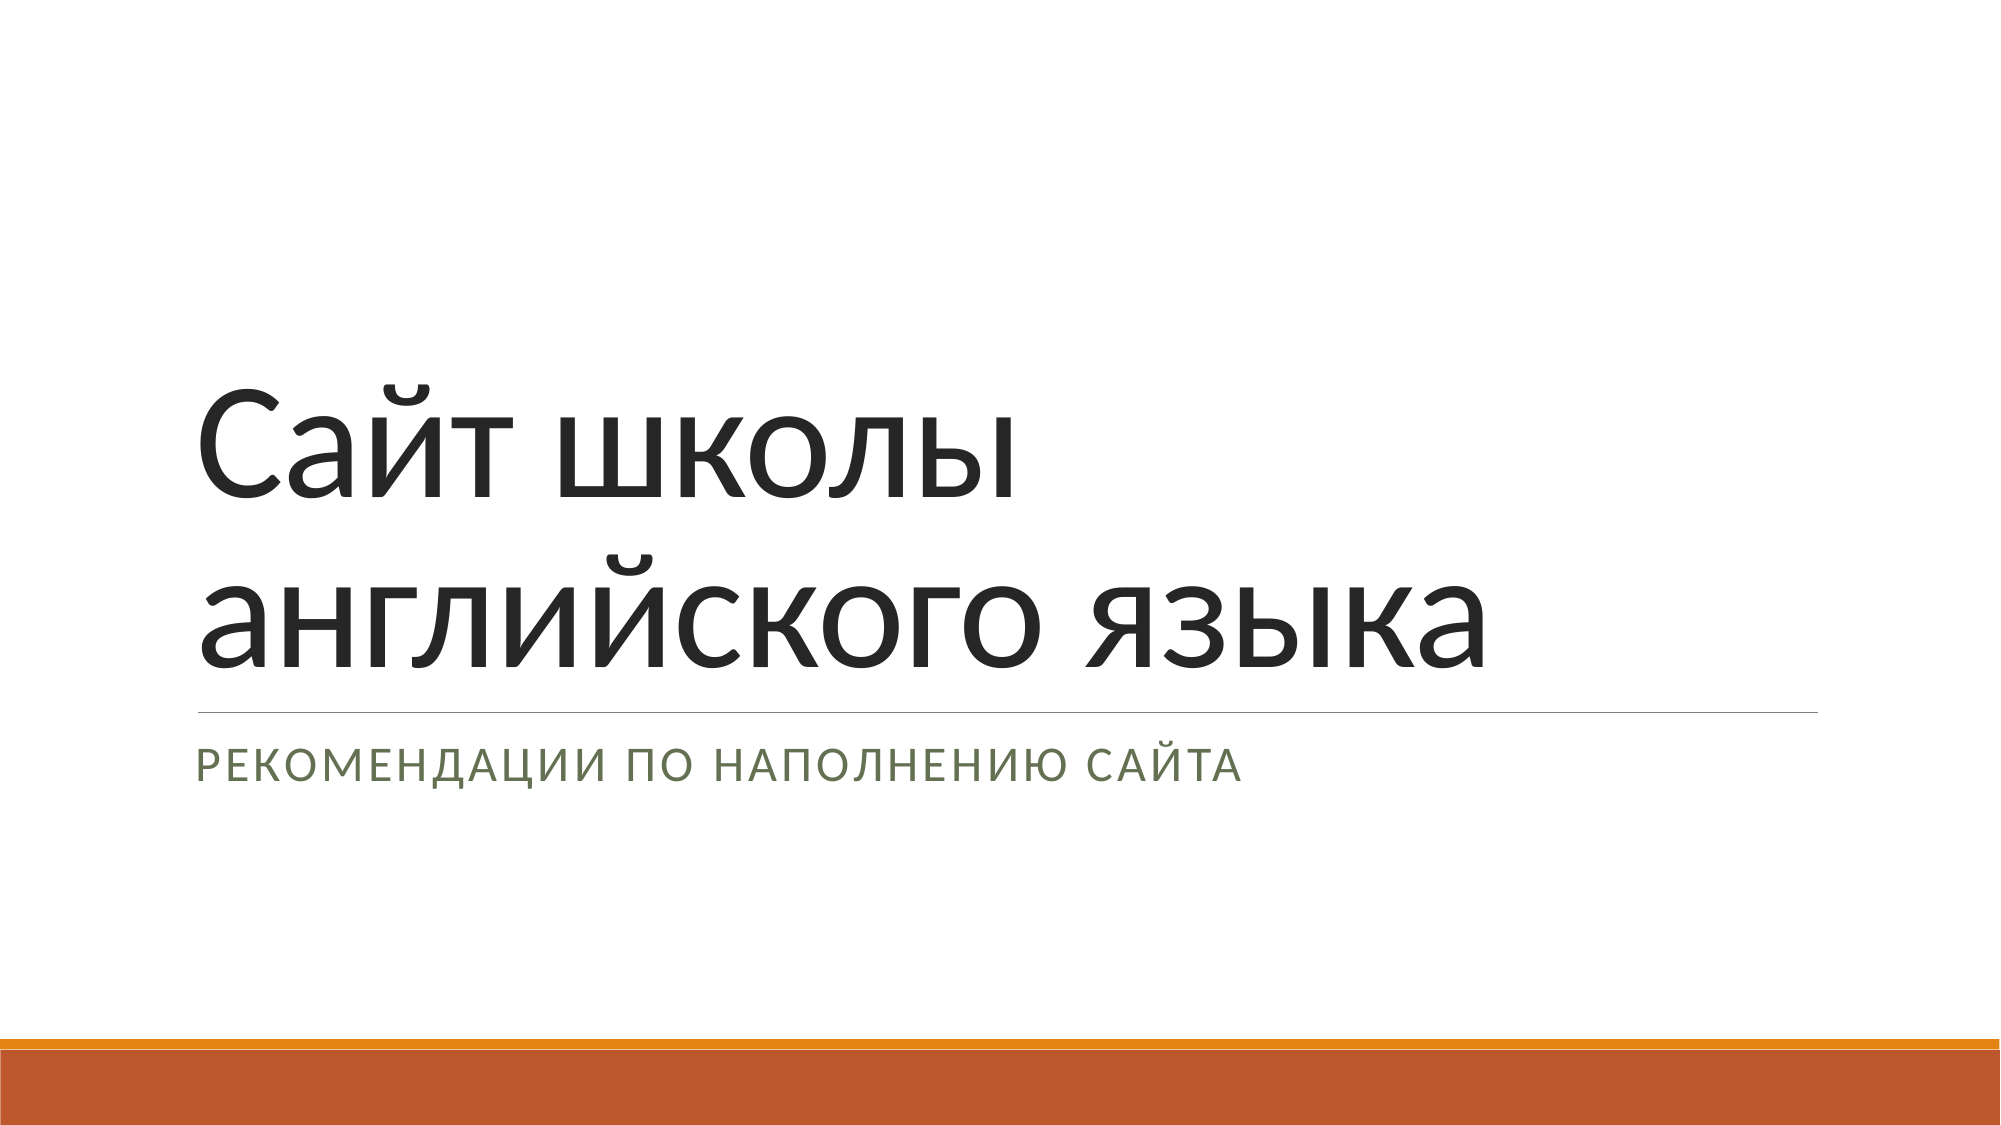

# Сайт школы английского языка
Рекомендации по наполнению сайта